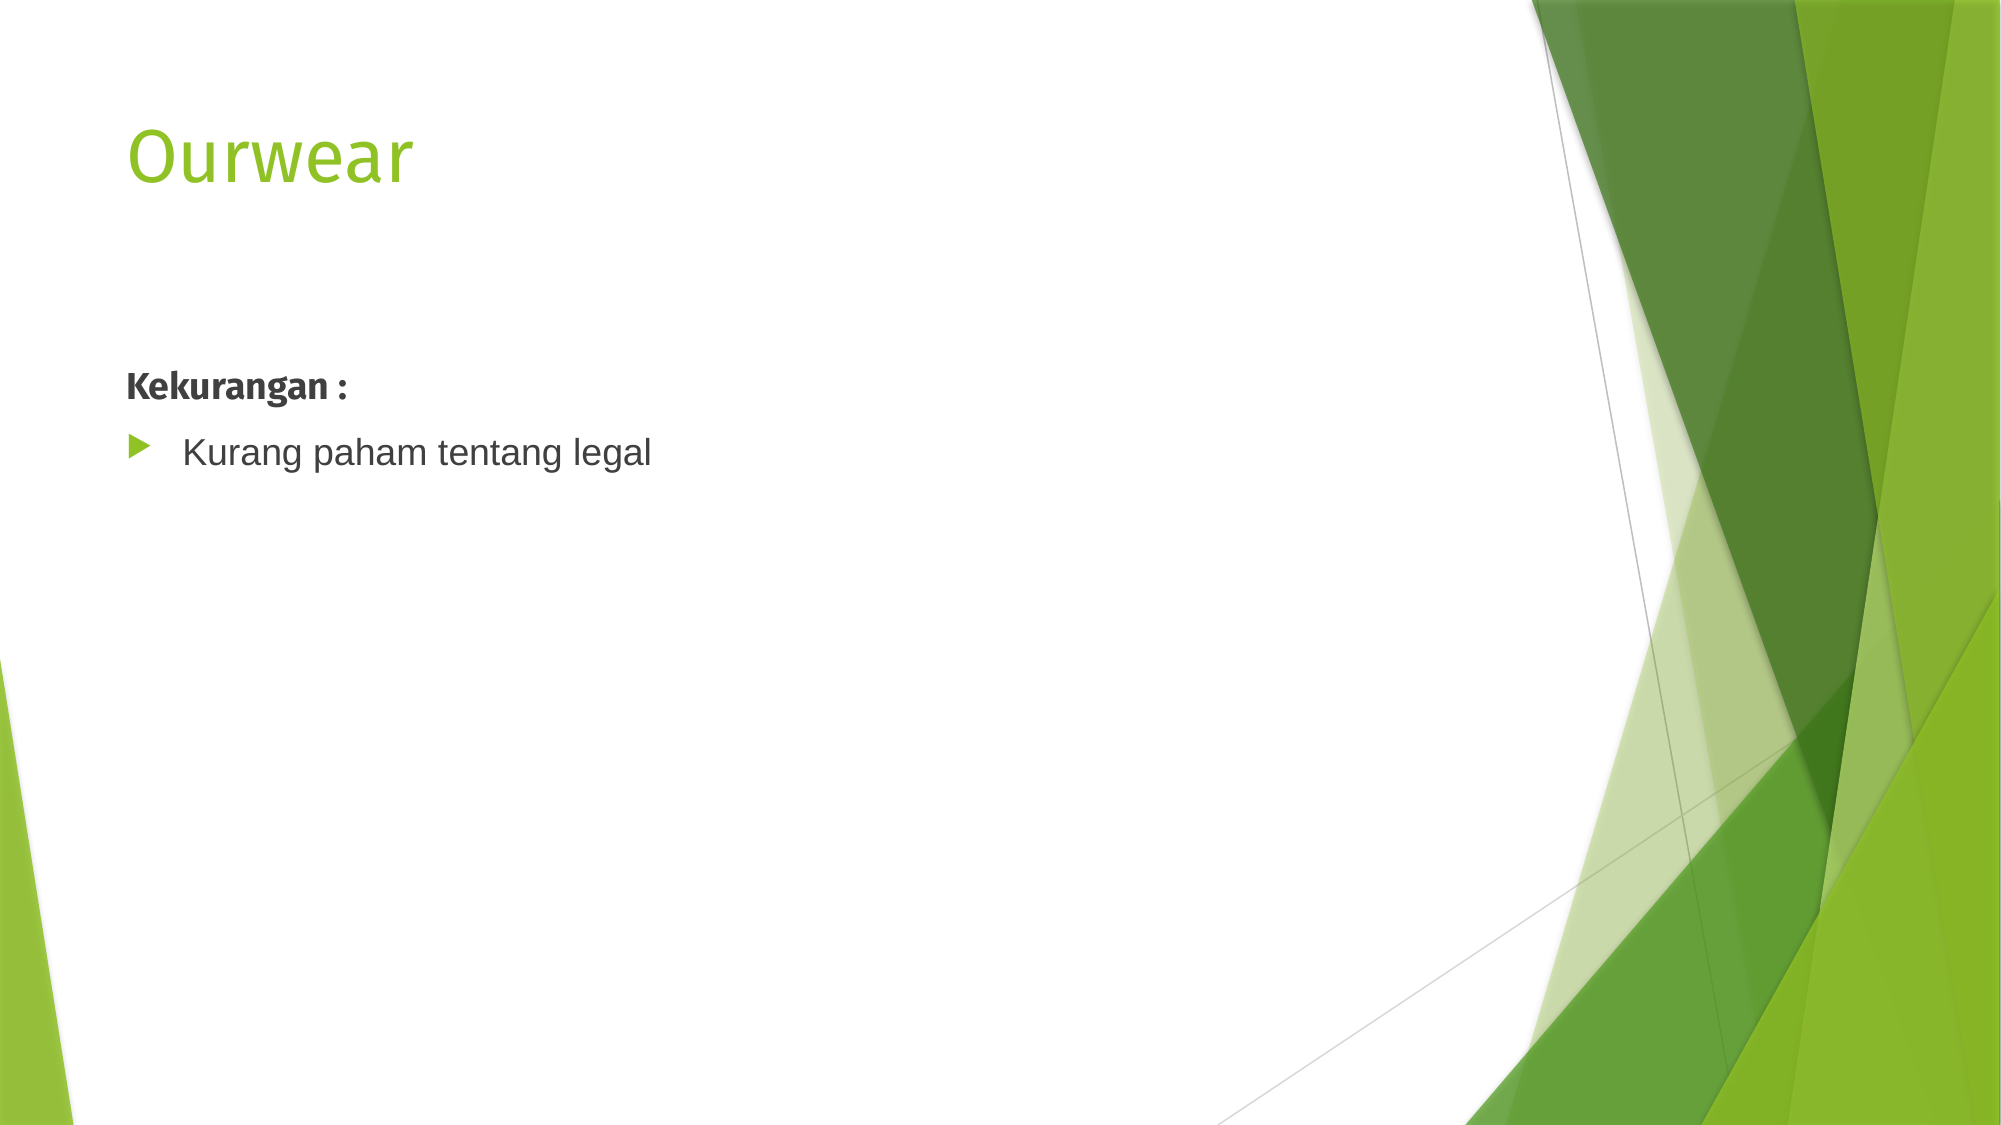

# Ourwear
Kekurangan :
Kurang paham tentang legal